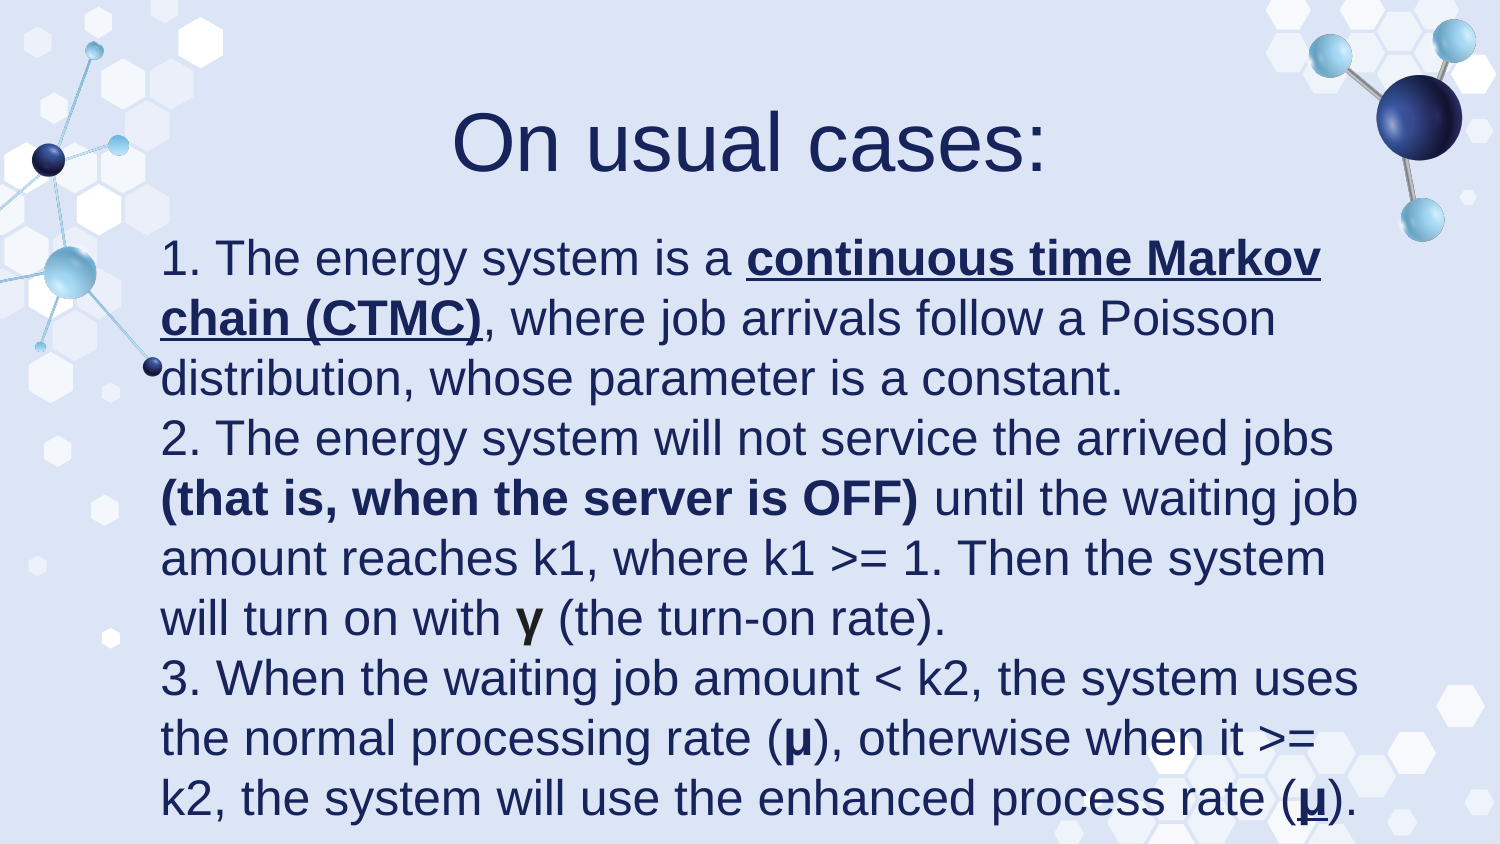

# On usual cases:
1. The energy system is a continuous time Markov chain (CTMC), where job arrivals follow a Poisson distribution, whose parameter is a constant.
2. The energy system will not service the arrived jobs (that is, when the server is OFF) until the waiting job amount reaches k1, where k1 >= 1. Then the system will turn on with γ (the turn-on rate).
3. When the waiting job amount < k2, the system uses the normal processing rate (μ), otherwise when it >= k2, the system will use the enhanced process rate (μ).